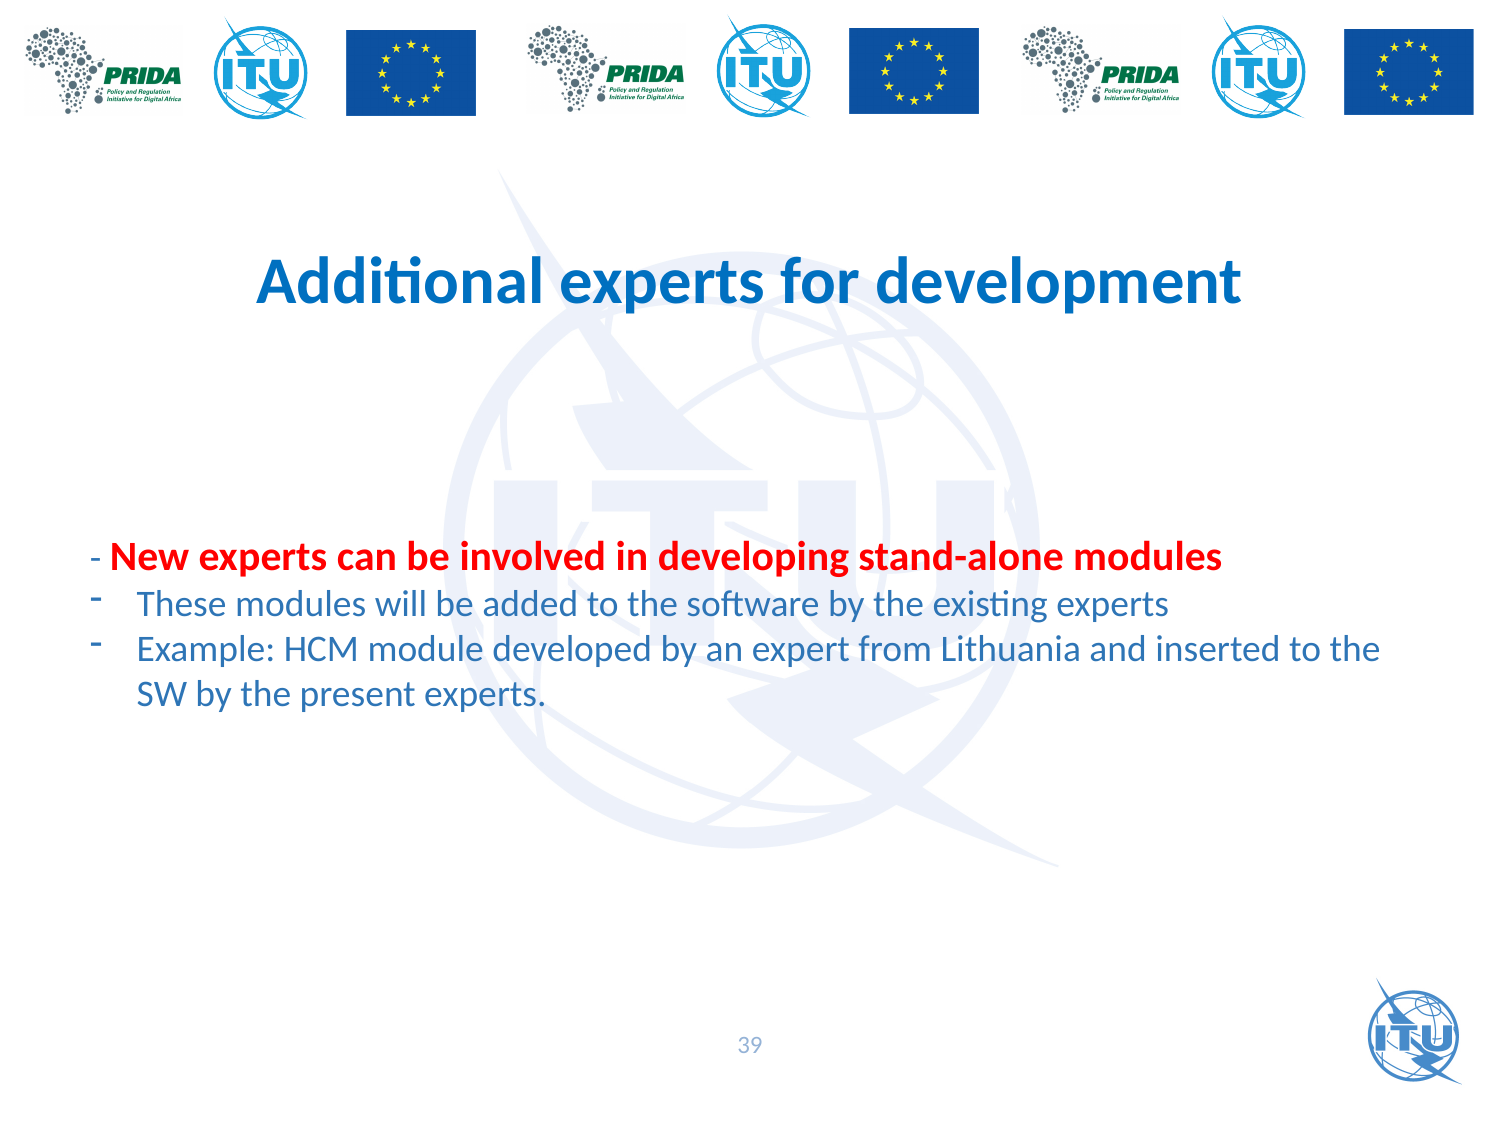

Additional experts for development
- New experts can be involved in developing stand-alone modules
These modules will be added to the software by the existing experts
Example: HCM module developed by an expert from Lithuania and inserted to the SW by the present experts.
39